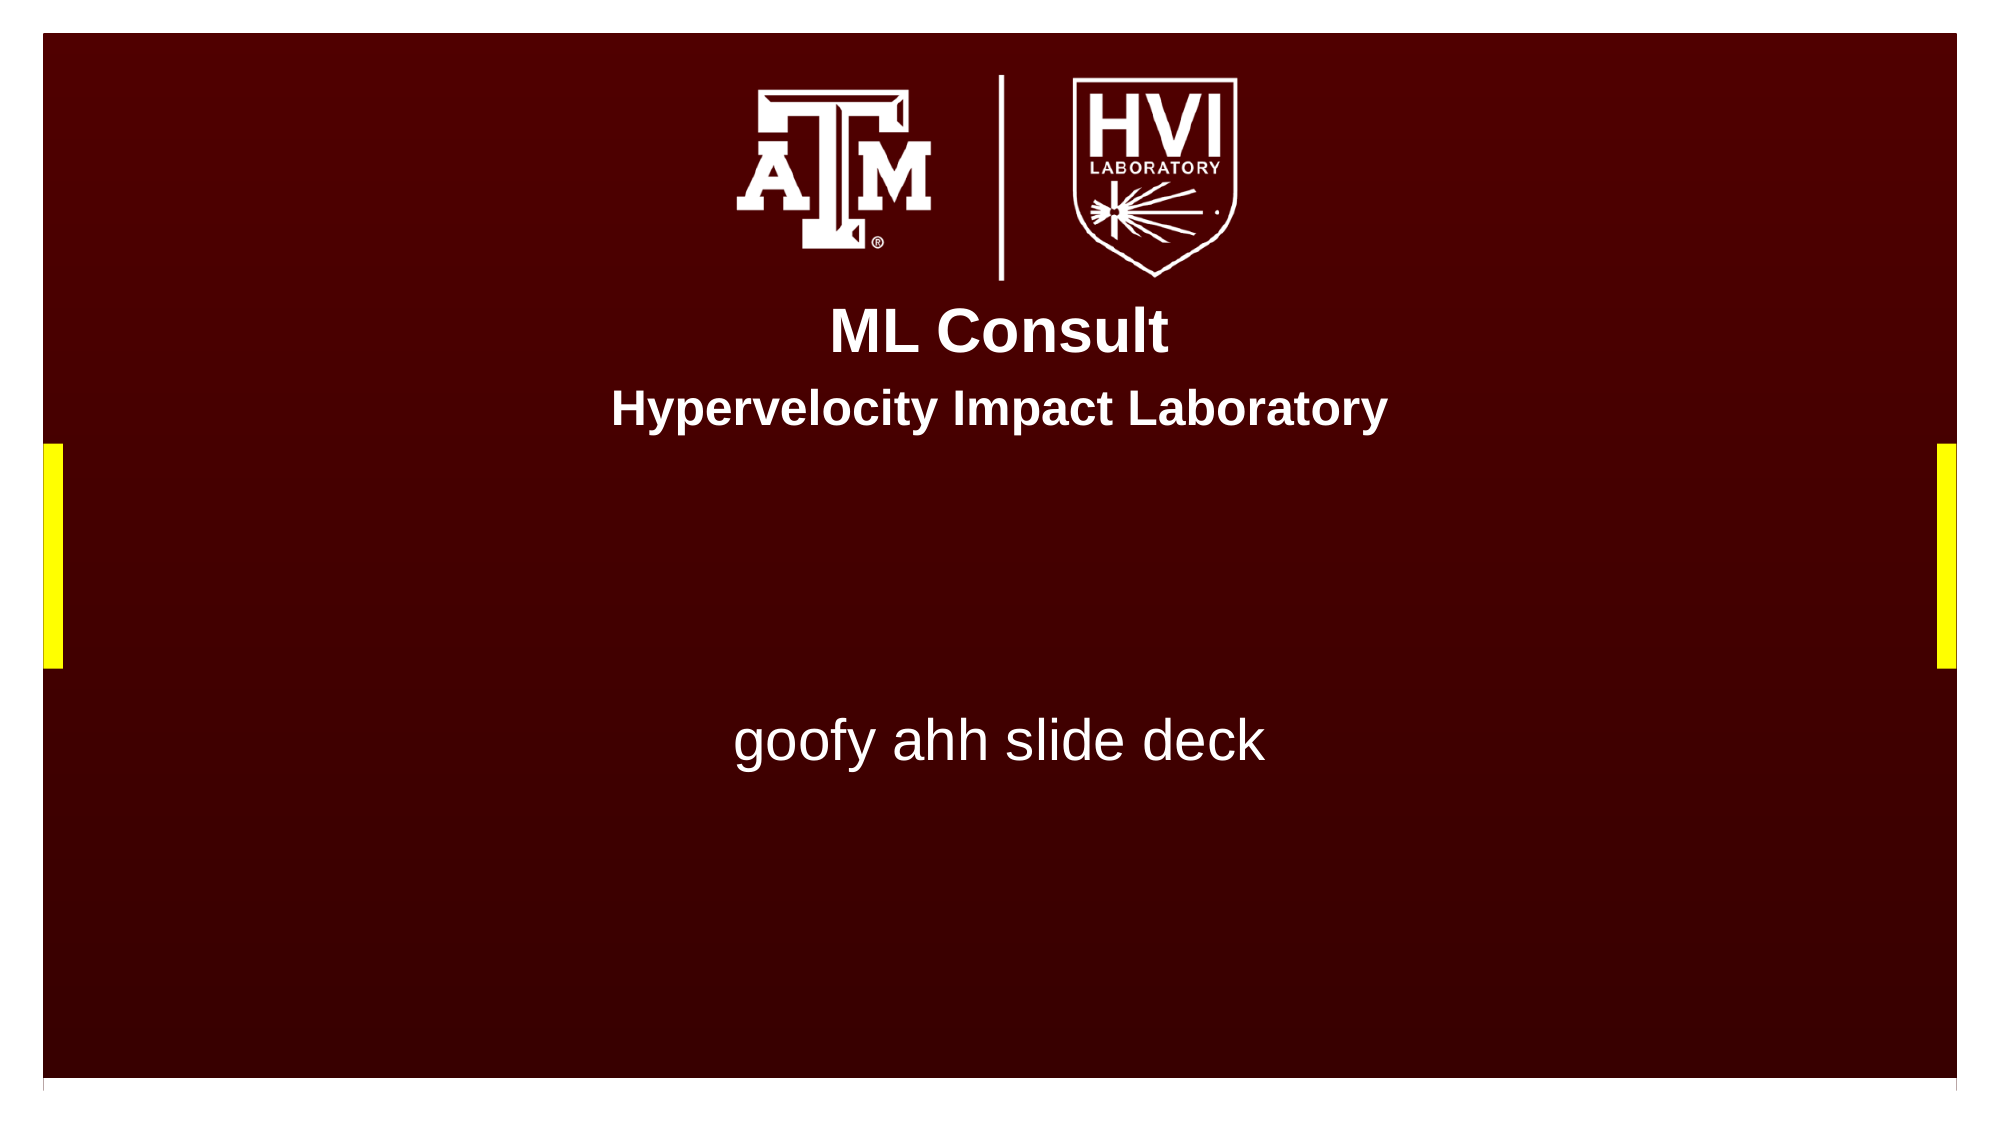

# ML Consult
goofy ahh slide deck